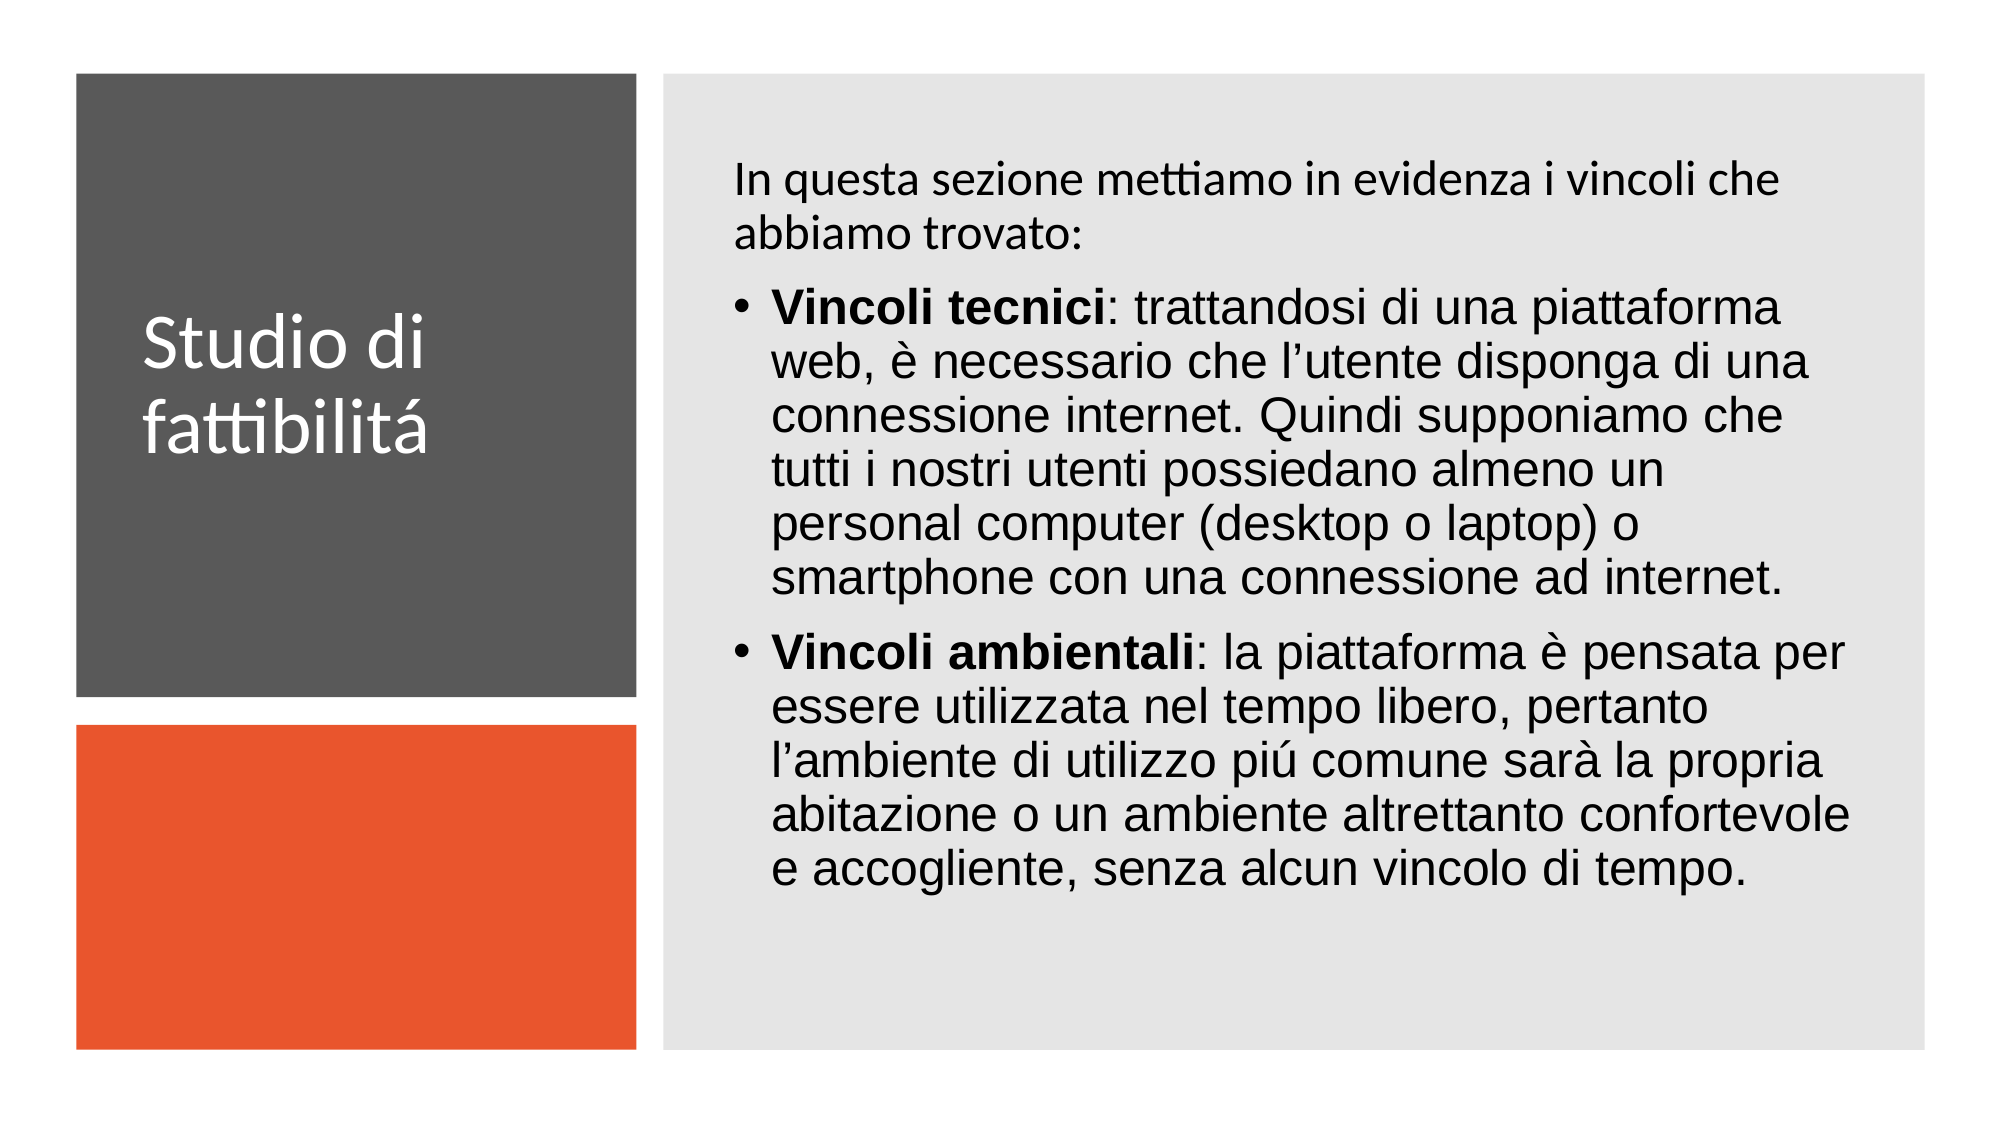

In questa sezione mettiamo in evidenza i vincoli che abbiamo trovato:
Vincoli tecnici: trattandosi di una piattaforma web, è necessario che l’utente disponga di una connessione internet. Quindi supponiamo che tutti i nostri utenti possiedano almeno un personal computer (desktop o laptop) o smartphone con una connessione ad internet.
Vincoli ambientali: la piattaforma è pensata per essere utilizzata nel tempo libero, pertanto l’ambiente di utilizzo piú comune sarà la propria abitazione o un ambiente altrettanto confortevole e accogliente, senza alcun vincolo di tempo.

# Studio di fattibilitá